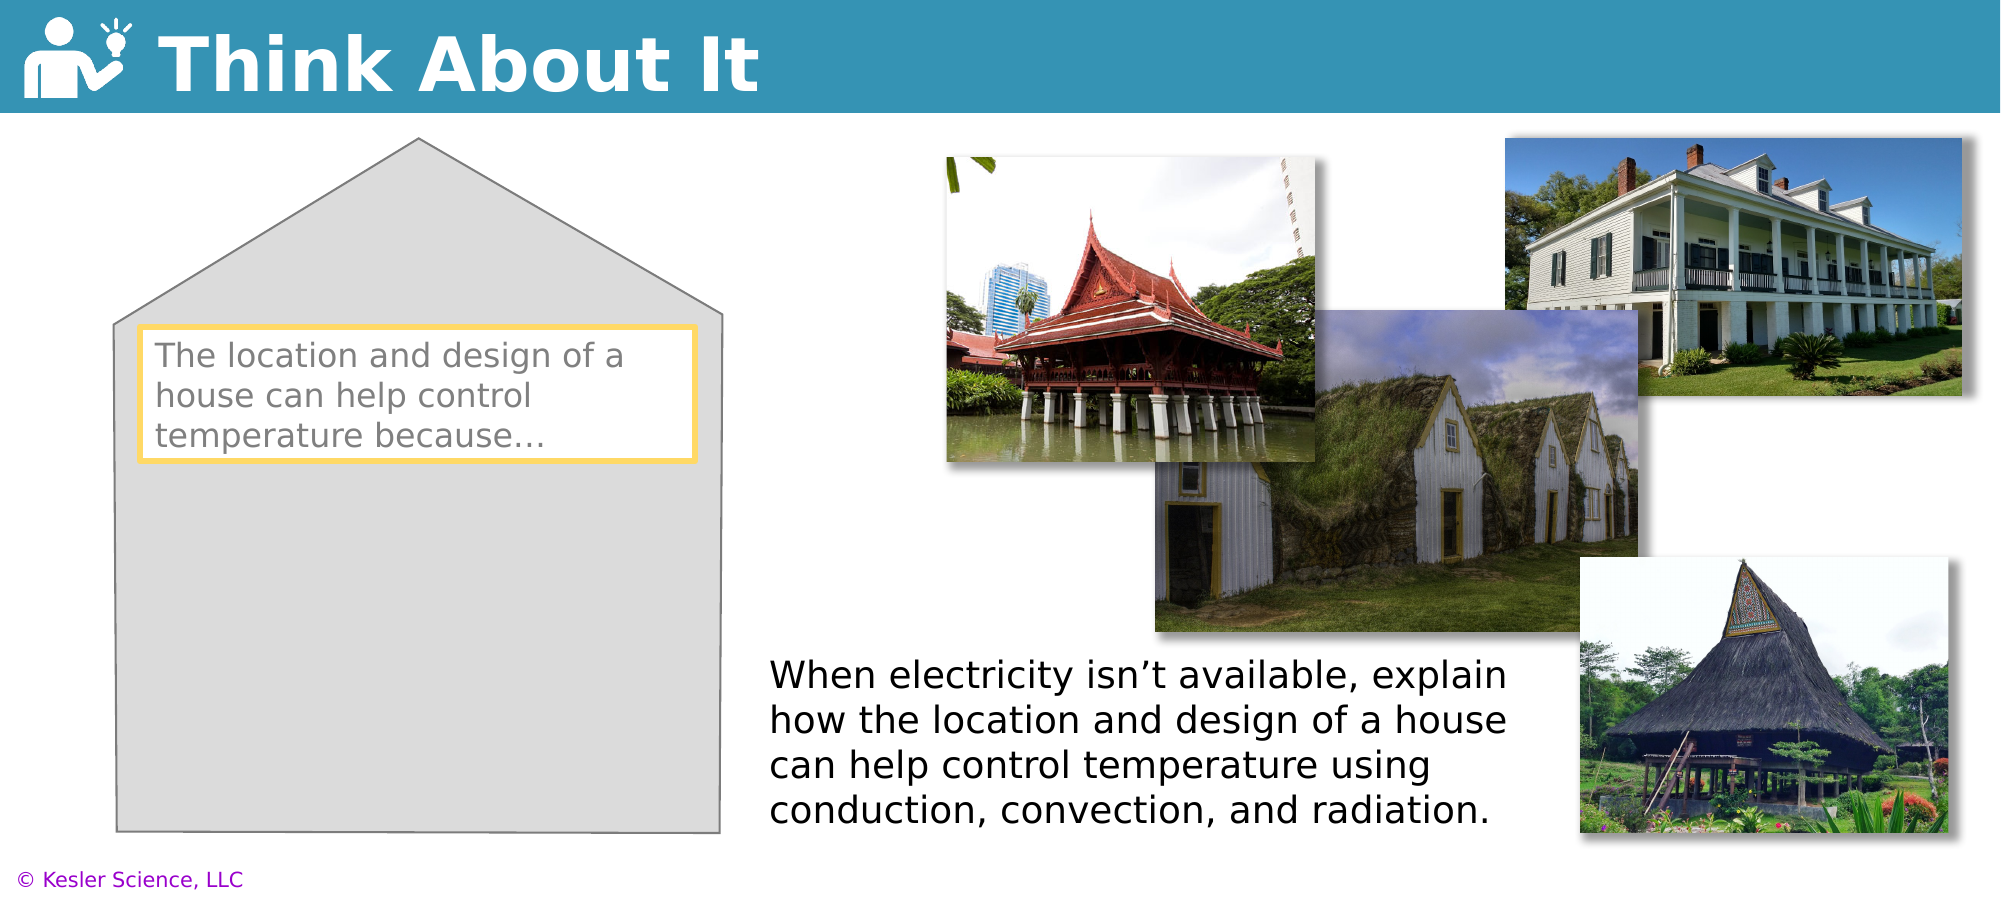

The location and design of a house can help control temperature because…